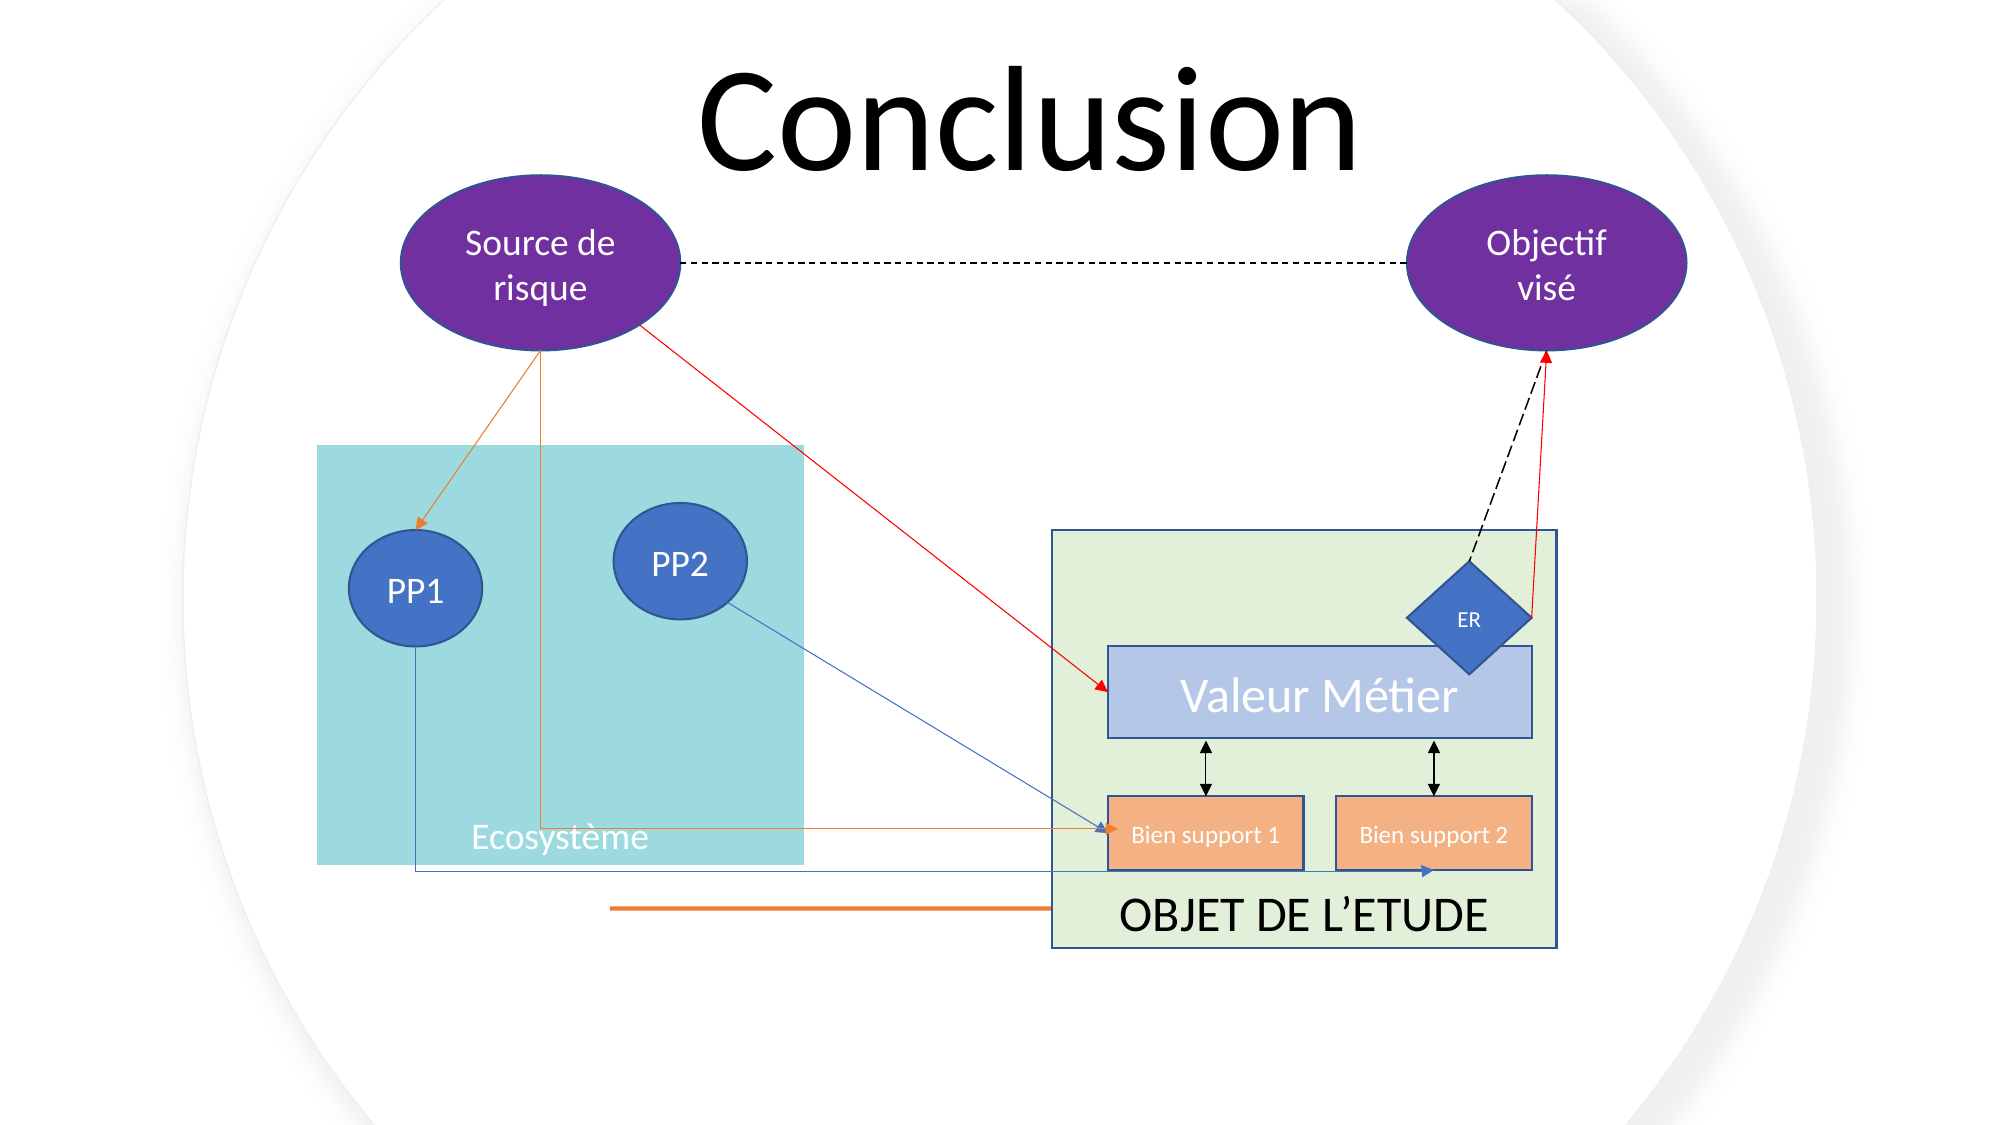

# Conclusion
Source de risque
Objectif visé
Ecosystème
PP2
PP1
OBJET DE L’ETUDE
ER
Valeur Métier
Bien support 1
Bien support 2